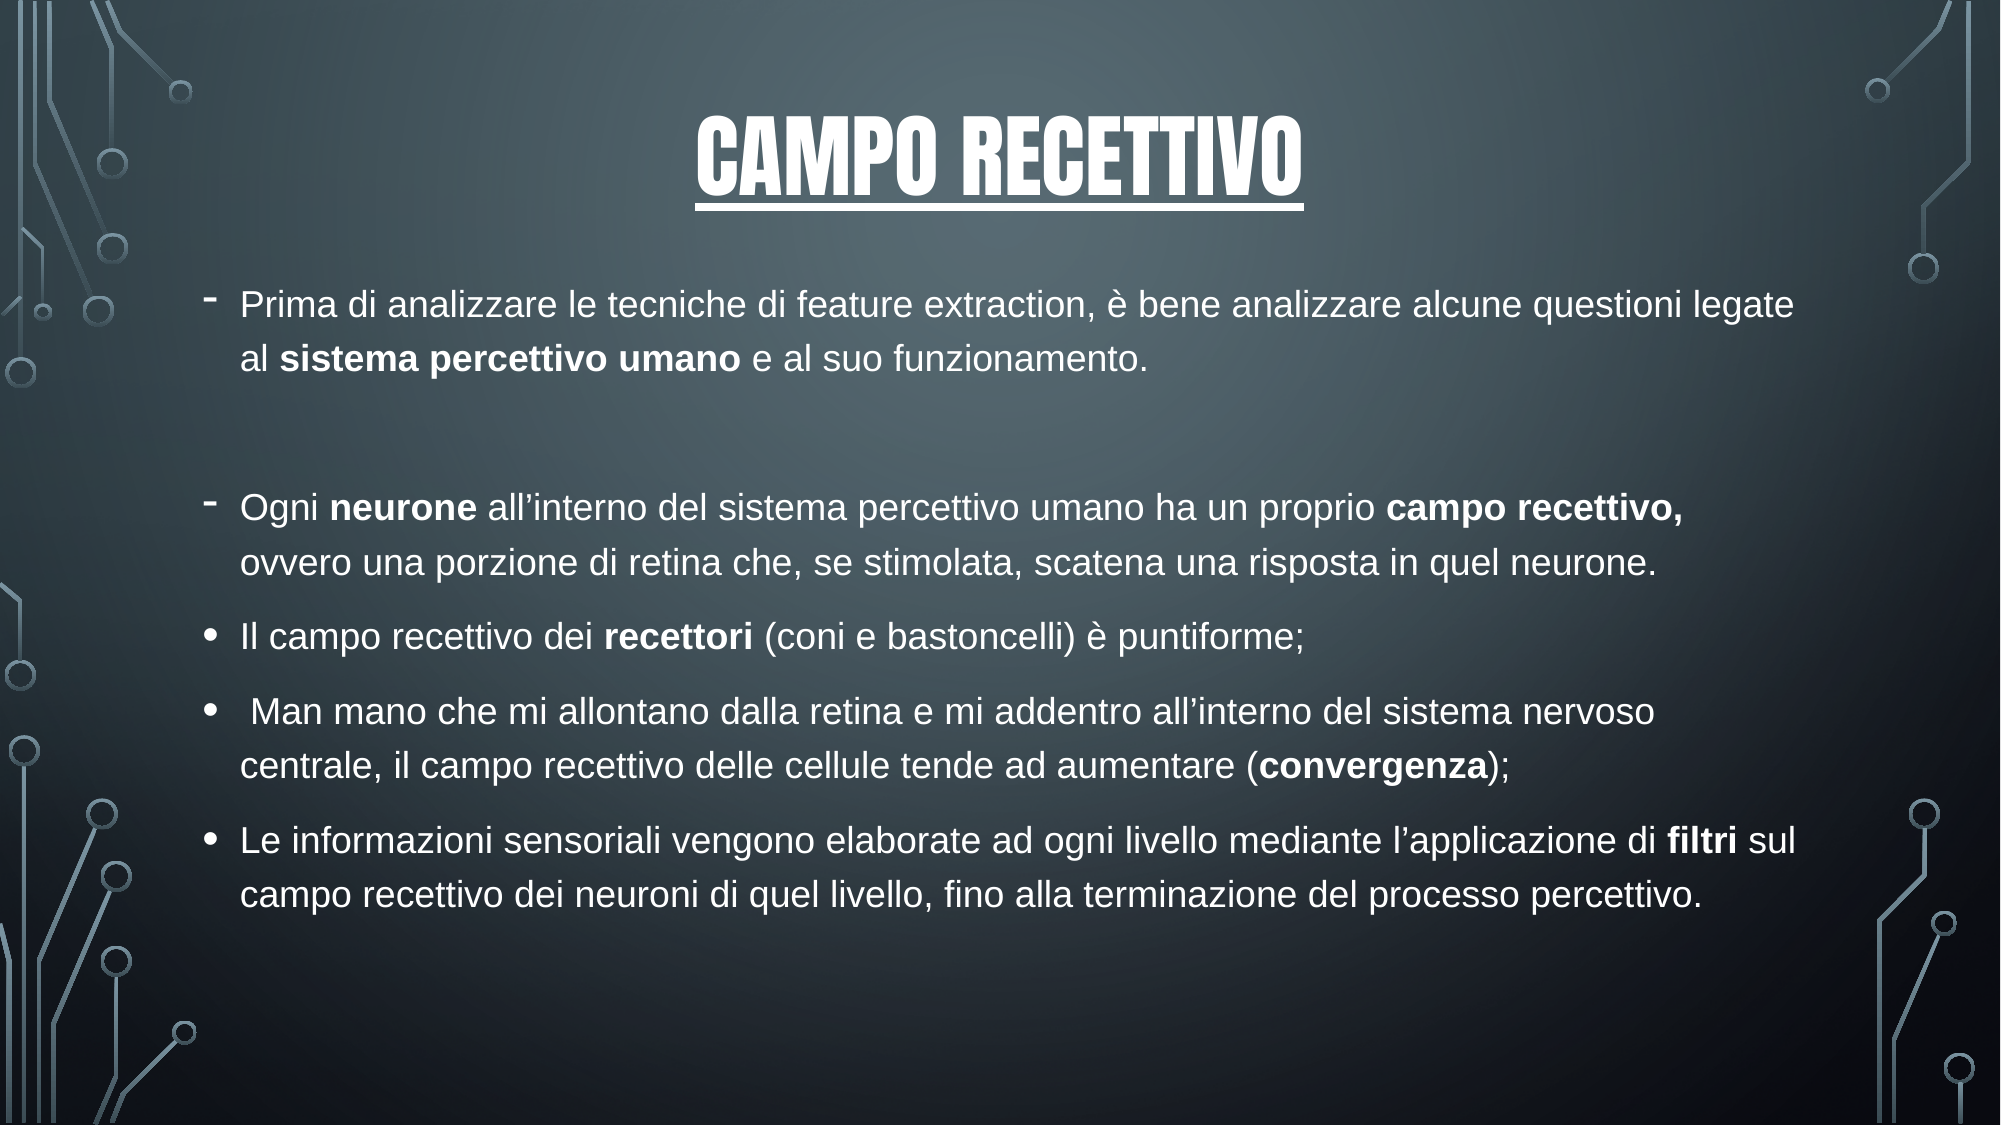

# CAMPO RECETTIVO
Prima di analizzare le tecniche di feature extraction, è bene analizzare alcune questioni legate al sistema percettivo umano e al suo funzionamento.

Ogni neurone all’interno del sistema percettivo umano ha un proprio campo recettivo, ovvero una porzione di retina che, se stimolata, scatena una risposta in quel neurone.
Il campo recettivo dei recettori (coni e bastoncelli) è puntiforme;
 Man mano che mi allontano dalla retina e mi addentro all’interno del sistema nervoso centrale, il campo recettivo delle cellule tende ad aumentare (convergenza);
Le informazioni sensoriali vengono elaborate ad ogni livello mediante l’applicazione di filtri sul campo recettivo dei neuroni di quel livello, fino alla terminazione del processo percettivo.